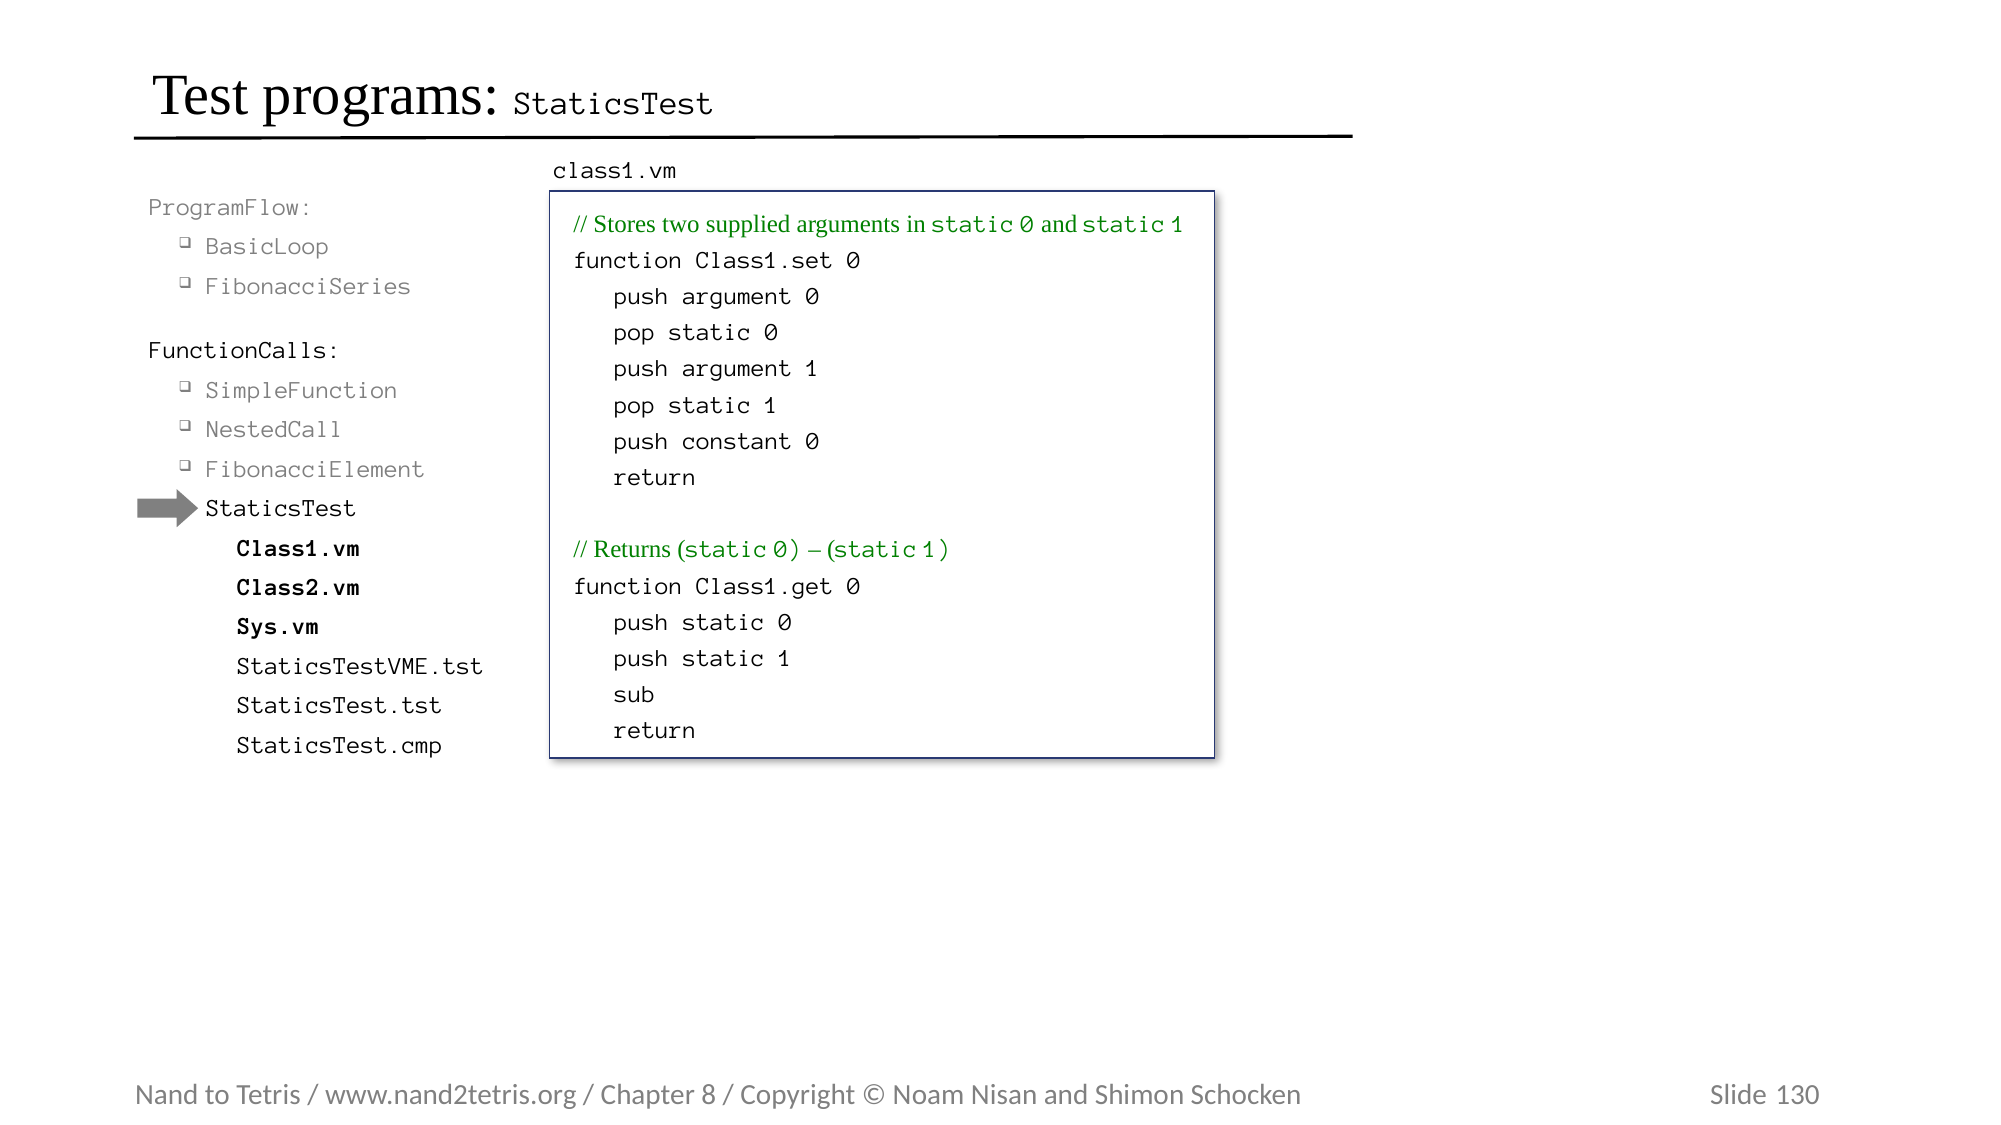

# Test programs: StaticsTest

class1.vm
ProgramFlow:
BasicLoop
FibonacciSeries
FunctionCalls:
SimpleFunction
NestedCall
FibonacciElement
StaticsTest
Class1.vm
Class2.vm
Sys.vm
StaticsTestVME.tst
StaticsTest.tst
StaticsTest.cmp

// Stores two supplied arguments in static 0 and static 1
function Class1.set 0
   push argument 0
   pop static 0
   push argument 1
   pop static 1
   push constant 0
   return

// Returns (static 0) – (static 1)
function Class1.get 0
   push static 0
   push static 1
   sub
   return